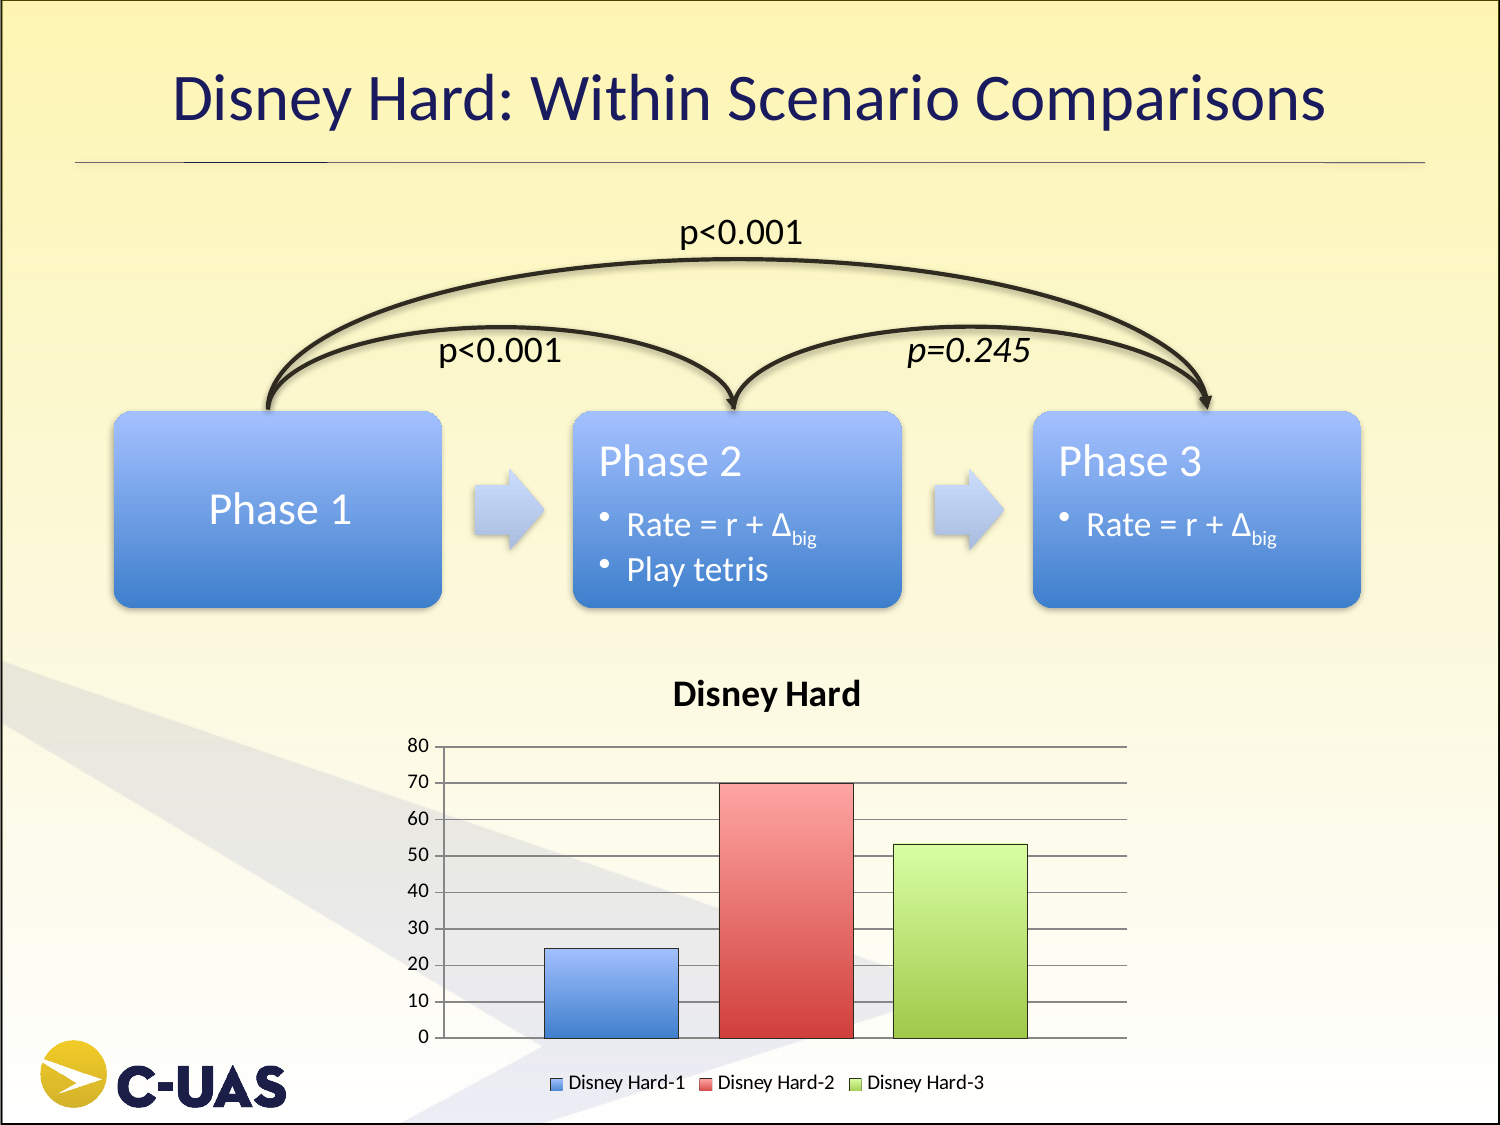

# Disney Hard: Within Scenario Comparisons
p<0.001

p<0.001

p=0.245

Phase 1

Phase 2
Rate = r + Δbig
Play tetris

Phase 3
Rate = r + Δbig

### Chart: Disney Hard

| Category | Disney Hard-1 | Disney Hard-2 | Disney Hard-3 |
|---|---|---|---|